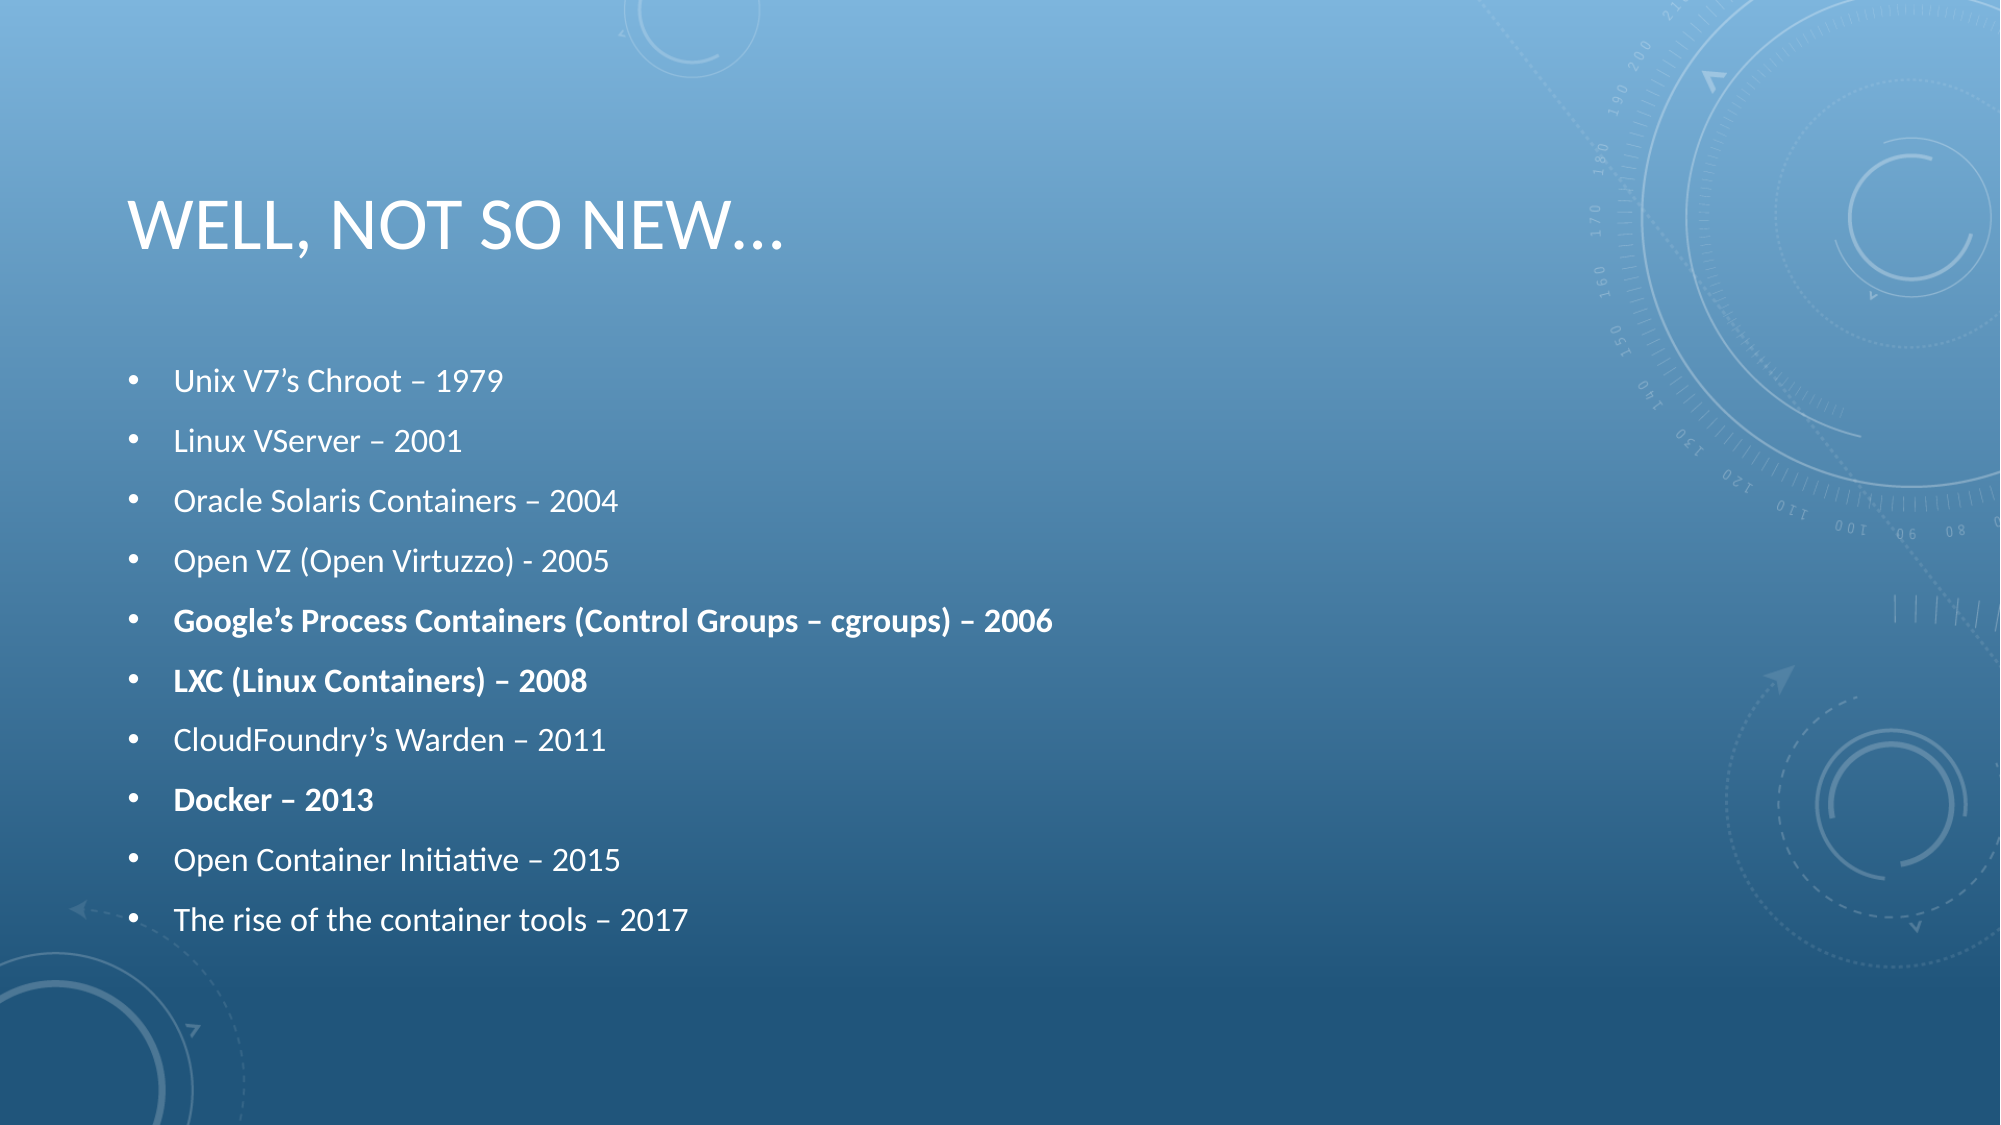

# Well, not so new…
Unix V7’s Chroot – 1979
Linux VServer – 2001
Oracle Solaris Containers – 2004
Open VZ (Open Virtuzzo) - 2005
Google’s Process Containers (Control Groups – cgroups) – 2006
LXC (Linux Containers) – 2008
CloudFoundry’s Warden – 2011
Docker – 2013
Open Container Initiative – 2015
The rise of the container tools – 2017